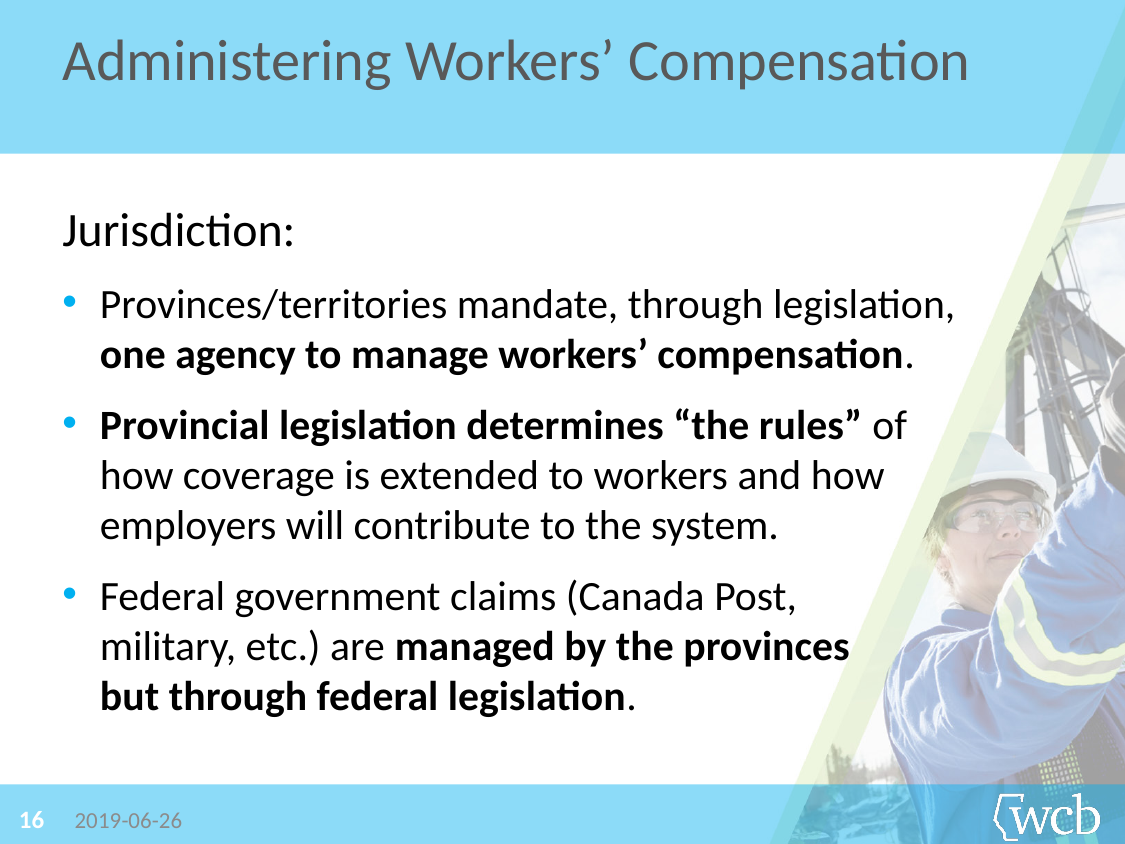

Administering Workers’ Compensation
Jurisdiction:
Provinces/territories mandate, through legislation, one agency to manage workers’ compensation.
Provincial legislation determines “the rules” of
how coverage is extended to workers and how employers will contribute to the system.
Federal government claims (Canada Post,
military, etc.) are managed by the provinces
but through federal legislation.
16
2019-06-26